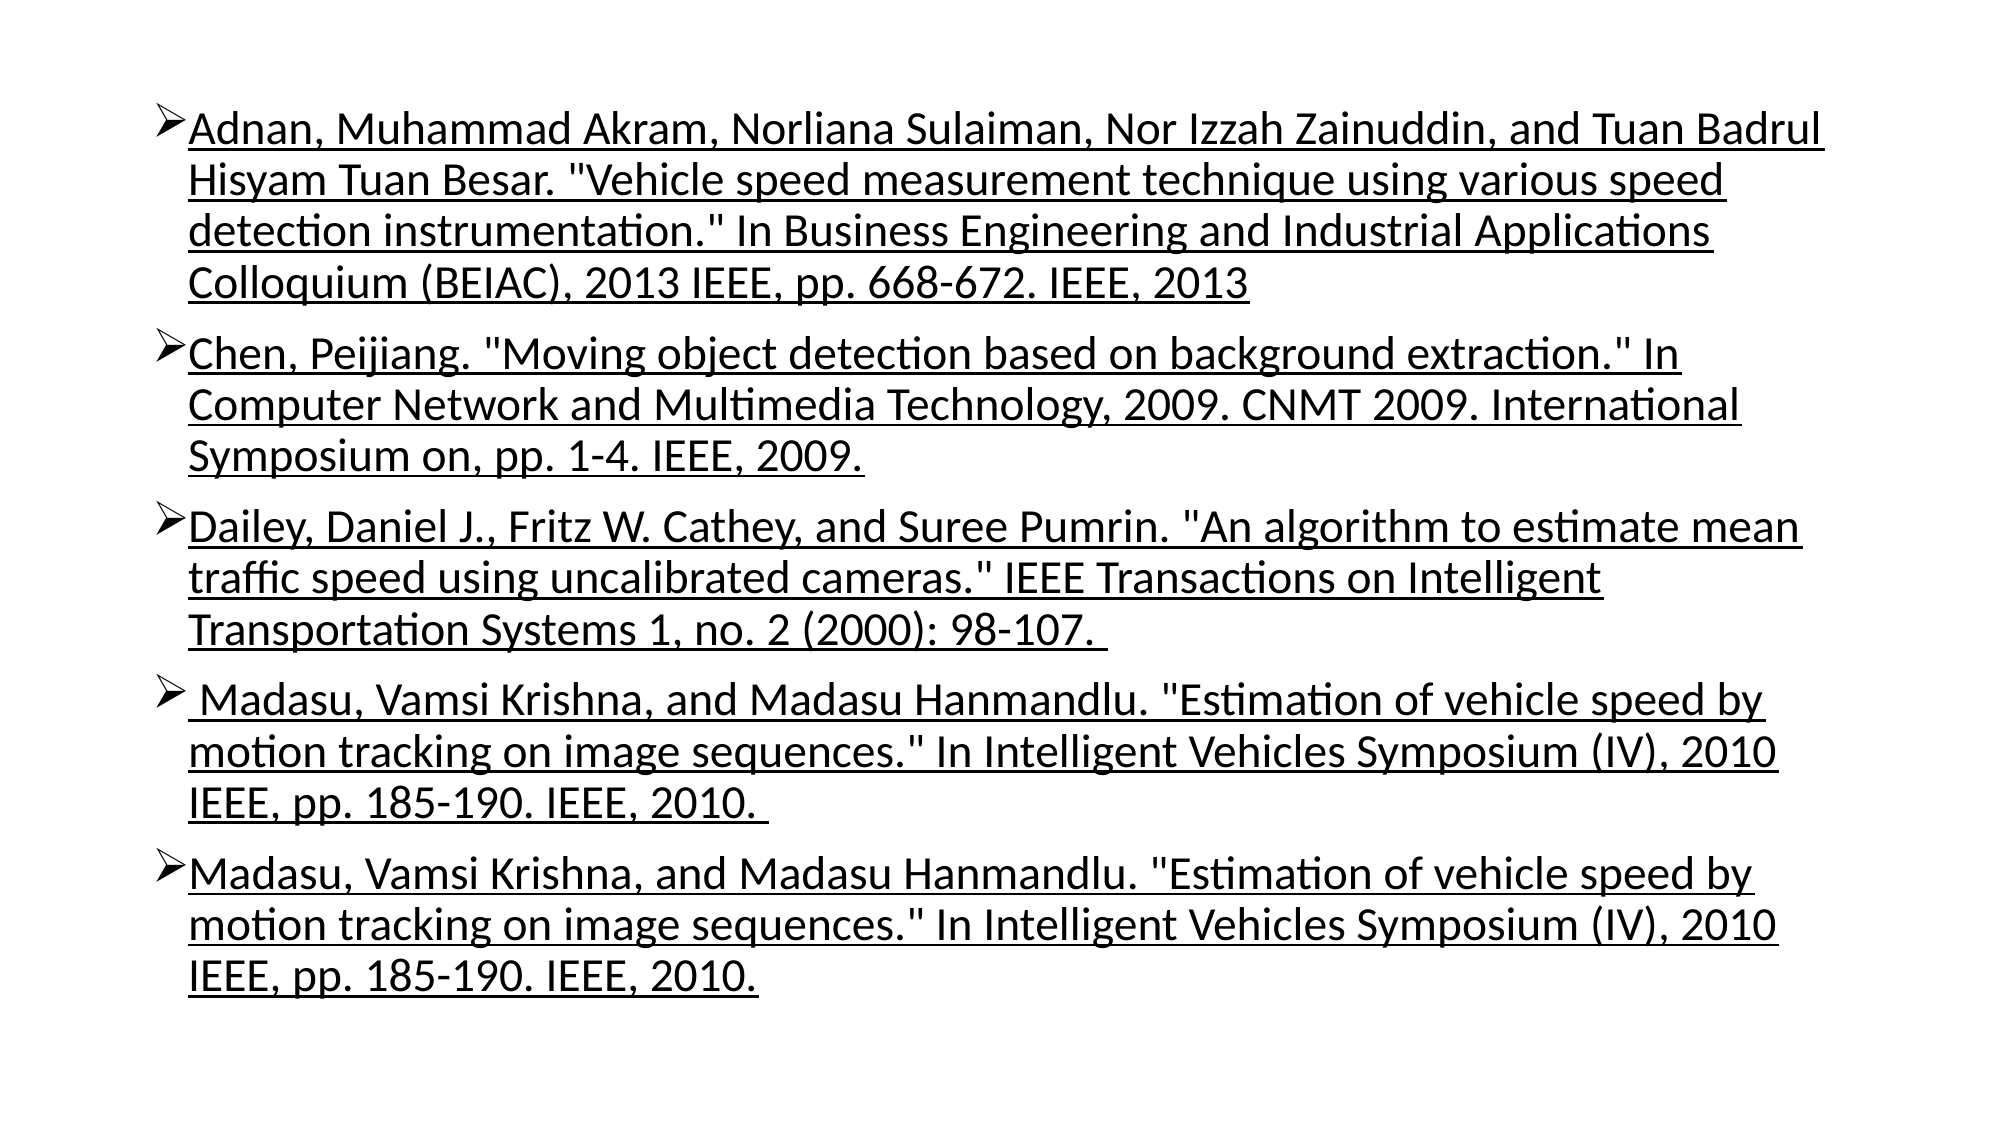

Adnan, Muhammad Akram, Norliana Sulaiman, Nor Izzah Zainuddin, and Tuan Badrul Hisyam Tuan Besar. "Vehicle speed measurement technique using various speed detection instrumentation." In Business Engineering and Industrial Applications Colloquium (BEIAC), 2013 IEEE, pp. 668-672. IEEE, 2013
Chen, Peijiang. "Moving object detection based on background extraction." In Computer Network and Multimedia Technology, 2009. CNMT 2009. International Symposium on, pp. 1-4. IEEE, 2009.
Dailey, Daniel J., Fritz W. Cathey, and Suree Pumrin. "An algorithm to estimate mean traffic speed using uncalibrated cameras." IEEE Transactions on Intelligent Transportation Systems 1, no. 2 (2000): 98-107.
 Madasu, Vamsi Krishna, and Madasu Hanmandlu. "Estimation of vehicle speed by motion tracking on image sequences." In Intelligent Vehicles Symposium (IV), 2010 IEEE, pp. 185-190. IEEE, 2010.
Madasu, Vamsi Krishna, and Madasu Hanmandlu. "Estimation of vehicle speed by motion tracking on image sequences." In Intelligent Vehicles Symposium (IV), 2010 IEEE, pp. 185-190. IEEE, 2010.